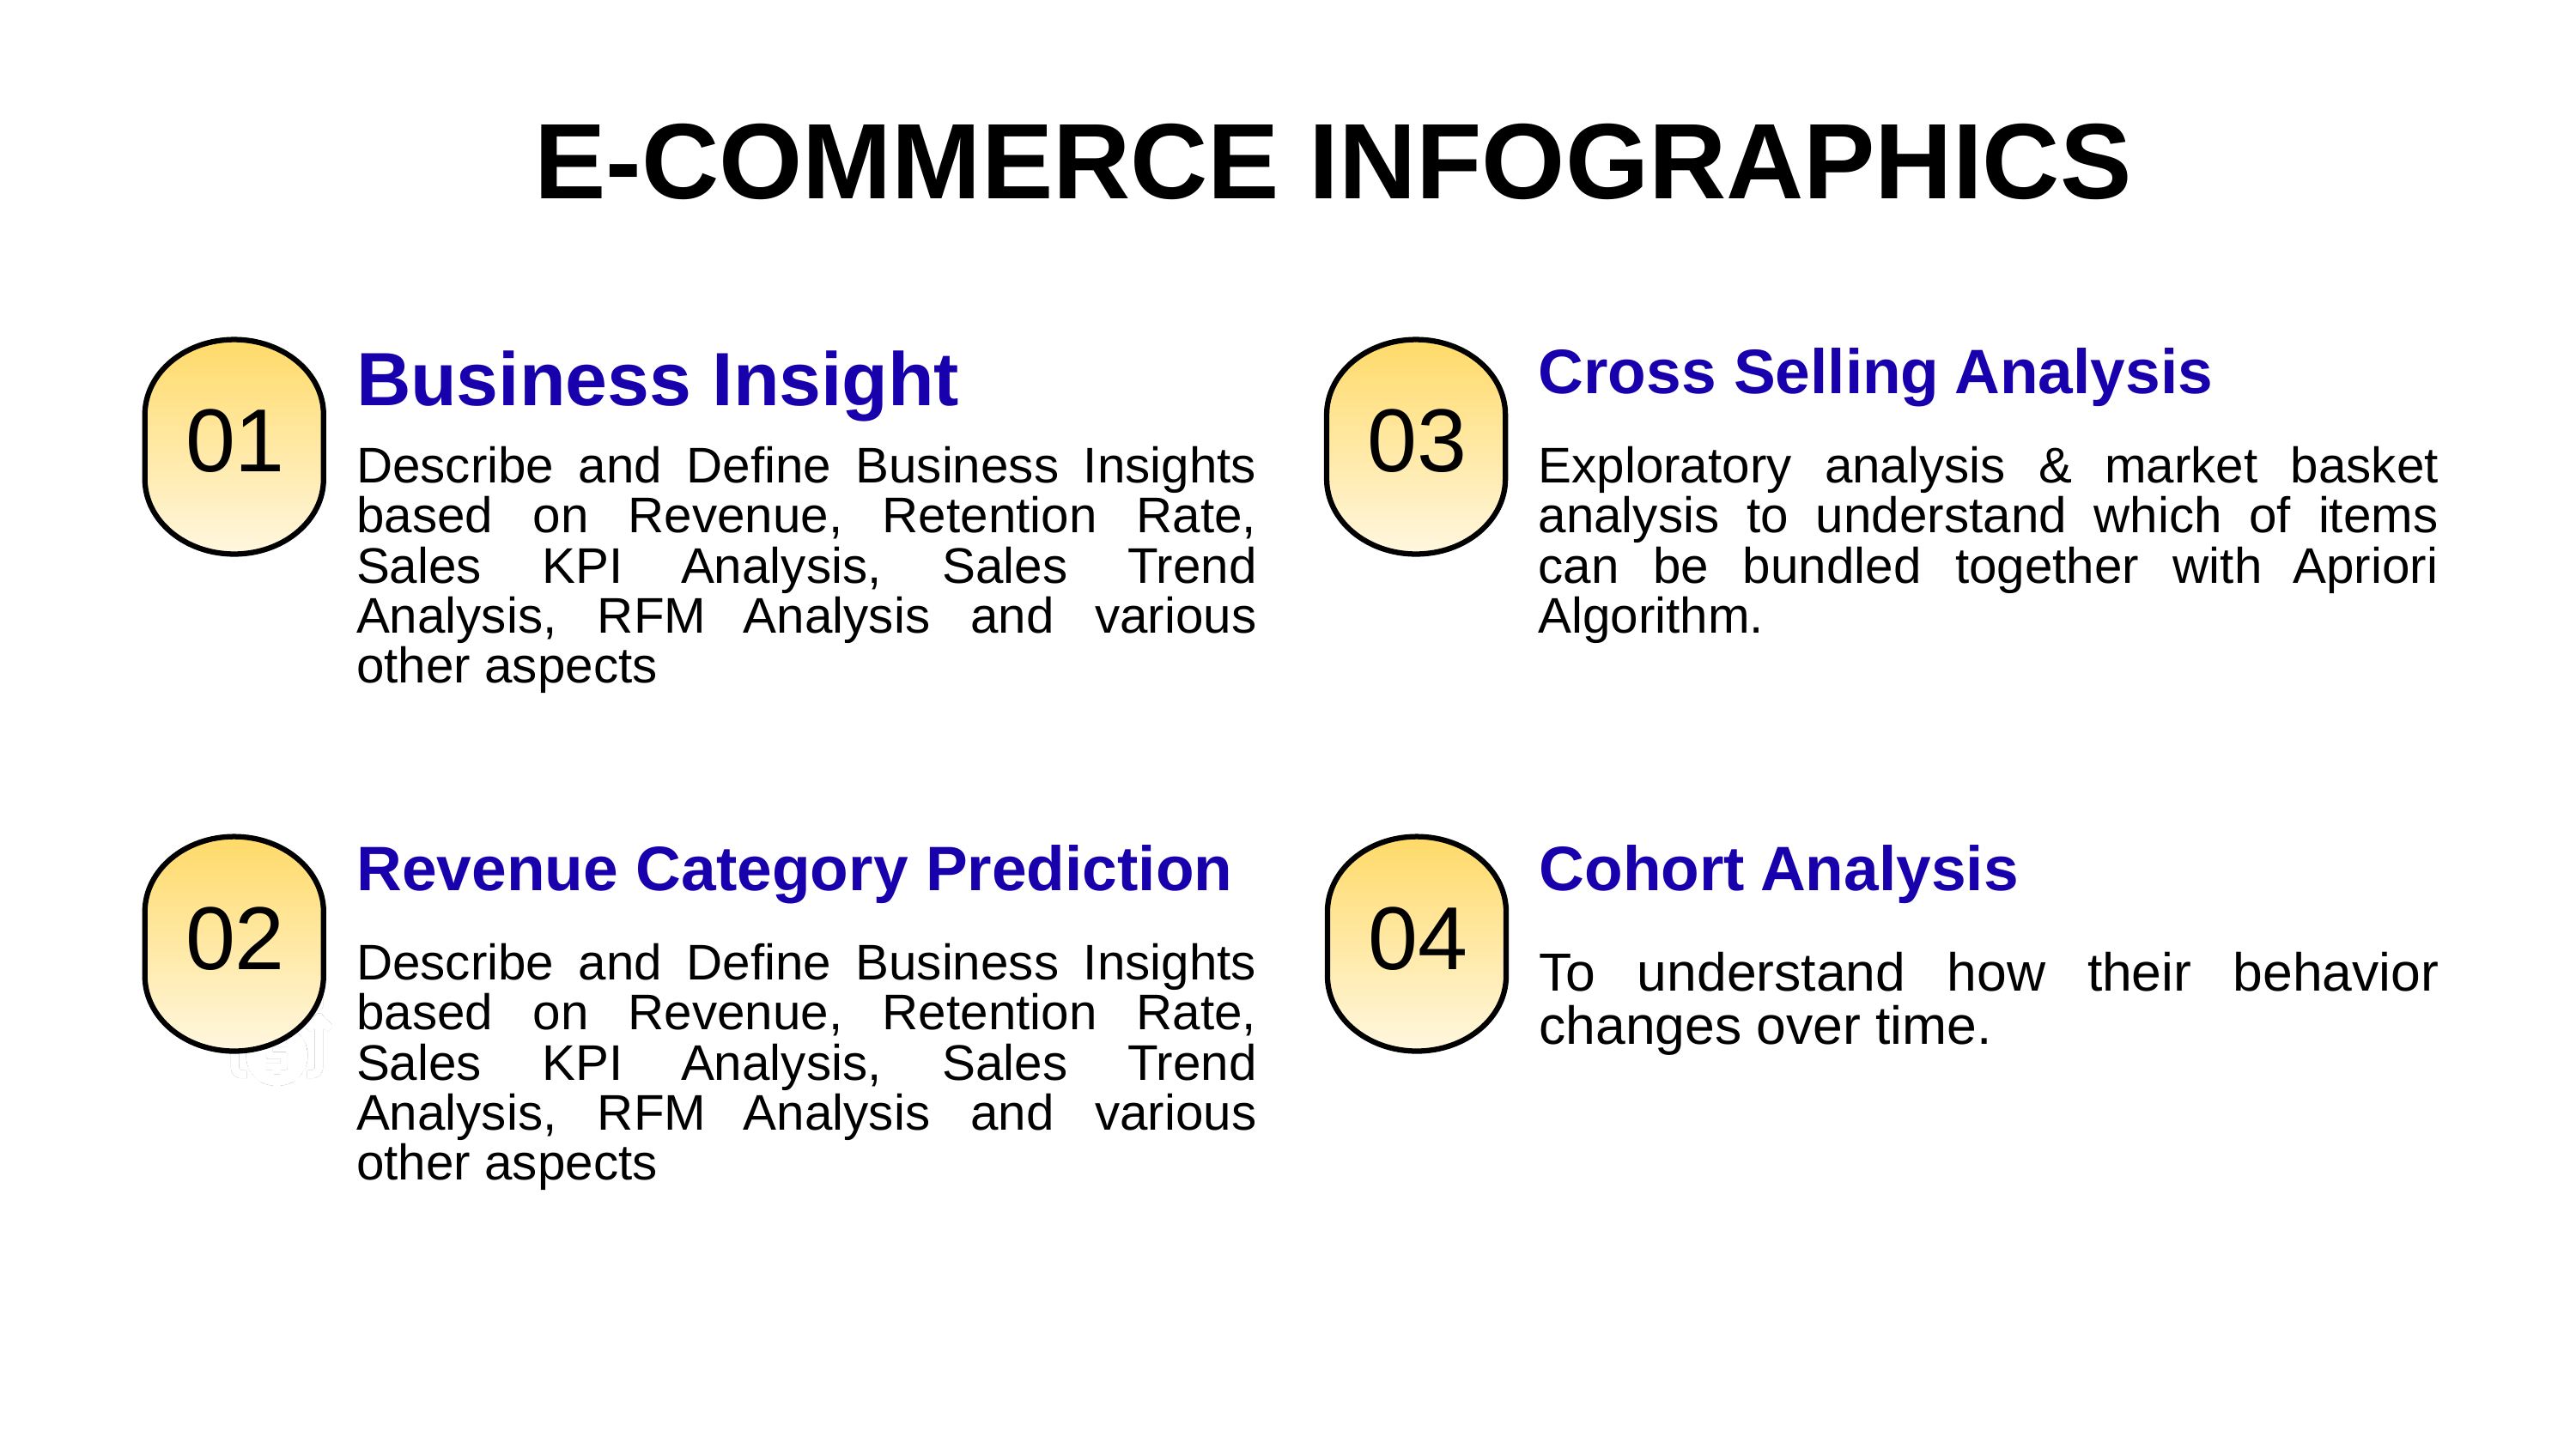

E-COMMERCE INFOGRAPHICS

Describe and Define Business Insights based on Revenue, Retention Rate, Sales KPI Analysis, Sales Trend Analysis, RFM Analysis and various other aspects

Exploratory analysis & market basket analysis to understand which of items can be bundled together with Apriori Algorithm.
Cross Selling Analysis

Business Insight

01
03

Describe and Define Business Insights based on Revenue, Retention Rate, Sales KPI Analysis, Sales Trend Analysis, RFM Analysis and various other aspects

Revenue Category Prediction

To understand how their behavior changes over time.
Cohort Analysis

02
04